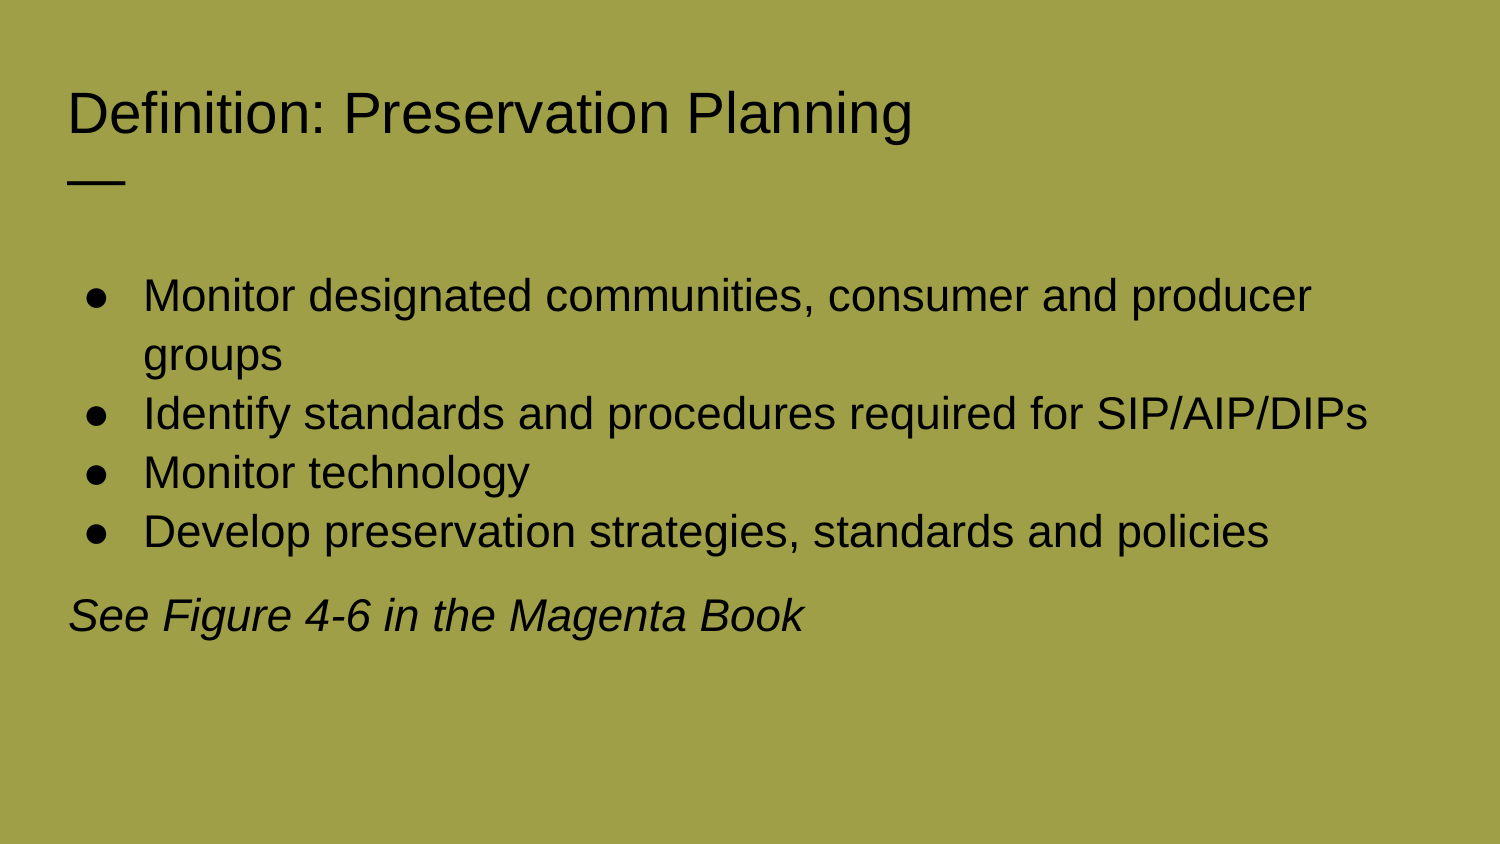

Definition: Preservation Planning
—
Monitor designated communities, consumer and producer groups
Identify standards and procedures required for SIP/AIP/DIPs
Monitor technology
Develop preservation strategies, standards and policies
See Figure 4-6 in the Magenta Book